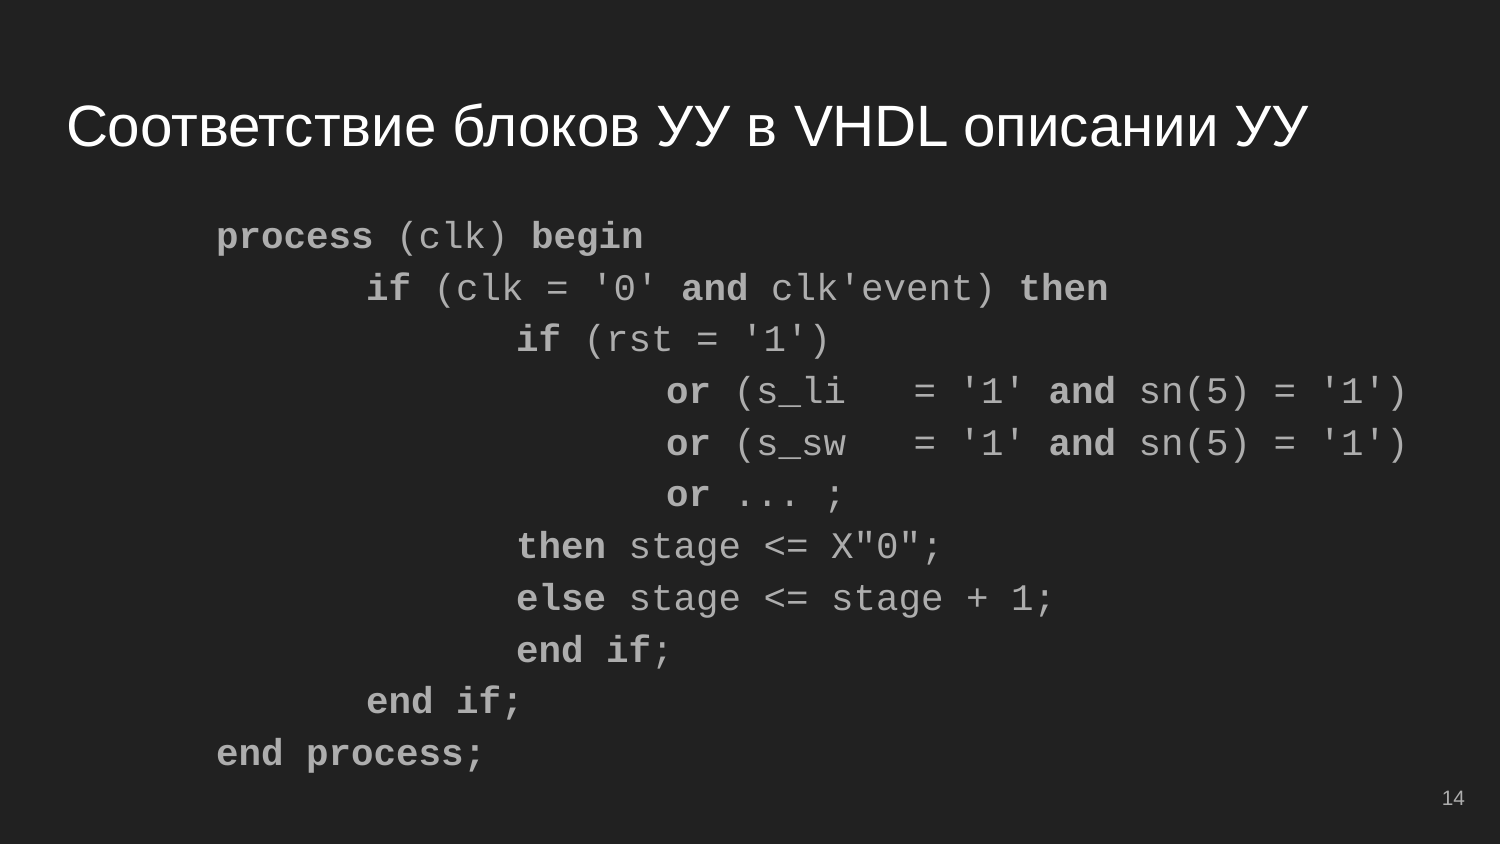

# Соответствие блоков УУ в VHDL описании УУ

	process (clk) begin
		if (clk = '0' and clk'event) then
			if (rst = '1')
				or (s_li   = '1' and sn(5) = '1')
				or (s_sw   = '1' and sn(5) = '1')
				or ... ;
			then stage <= X"0";
			else stage <= stage + 1;
			end if;
		end if;
	end process;

14